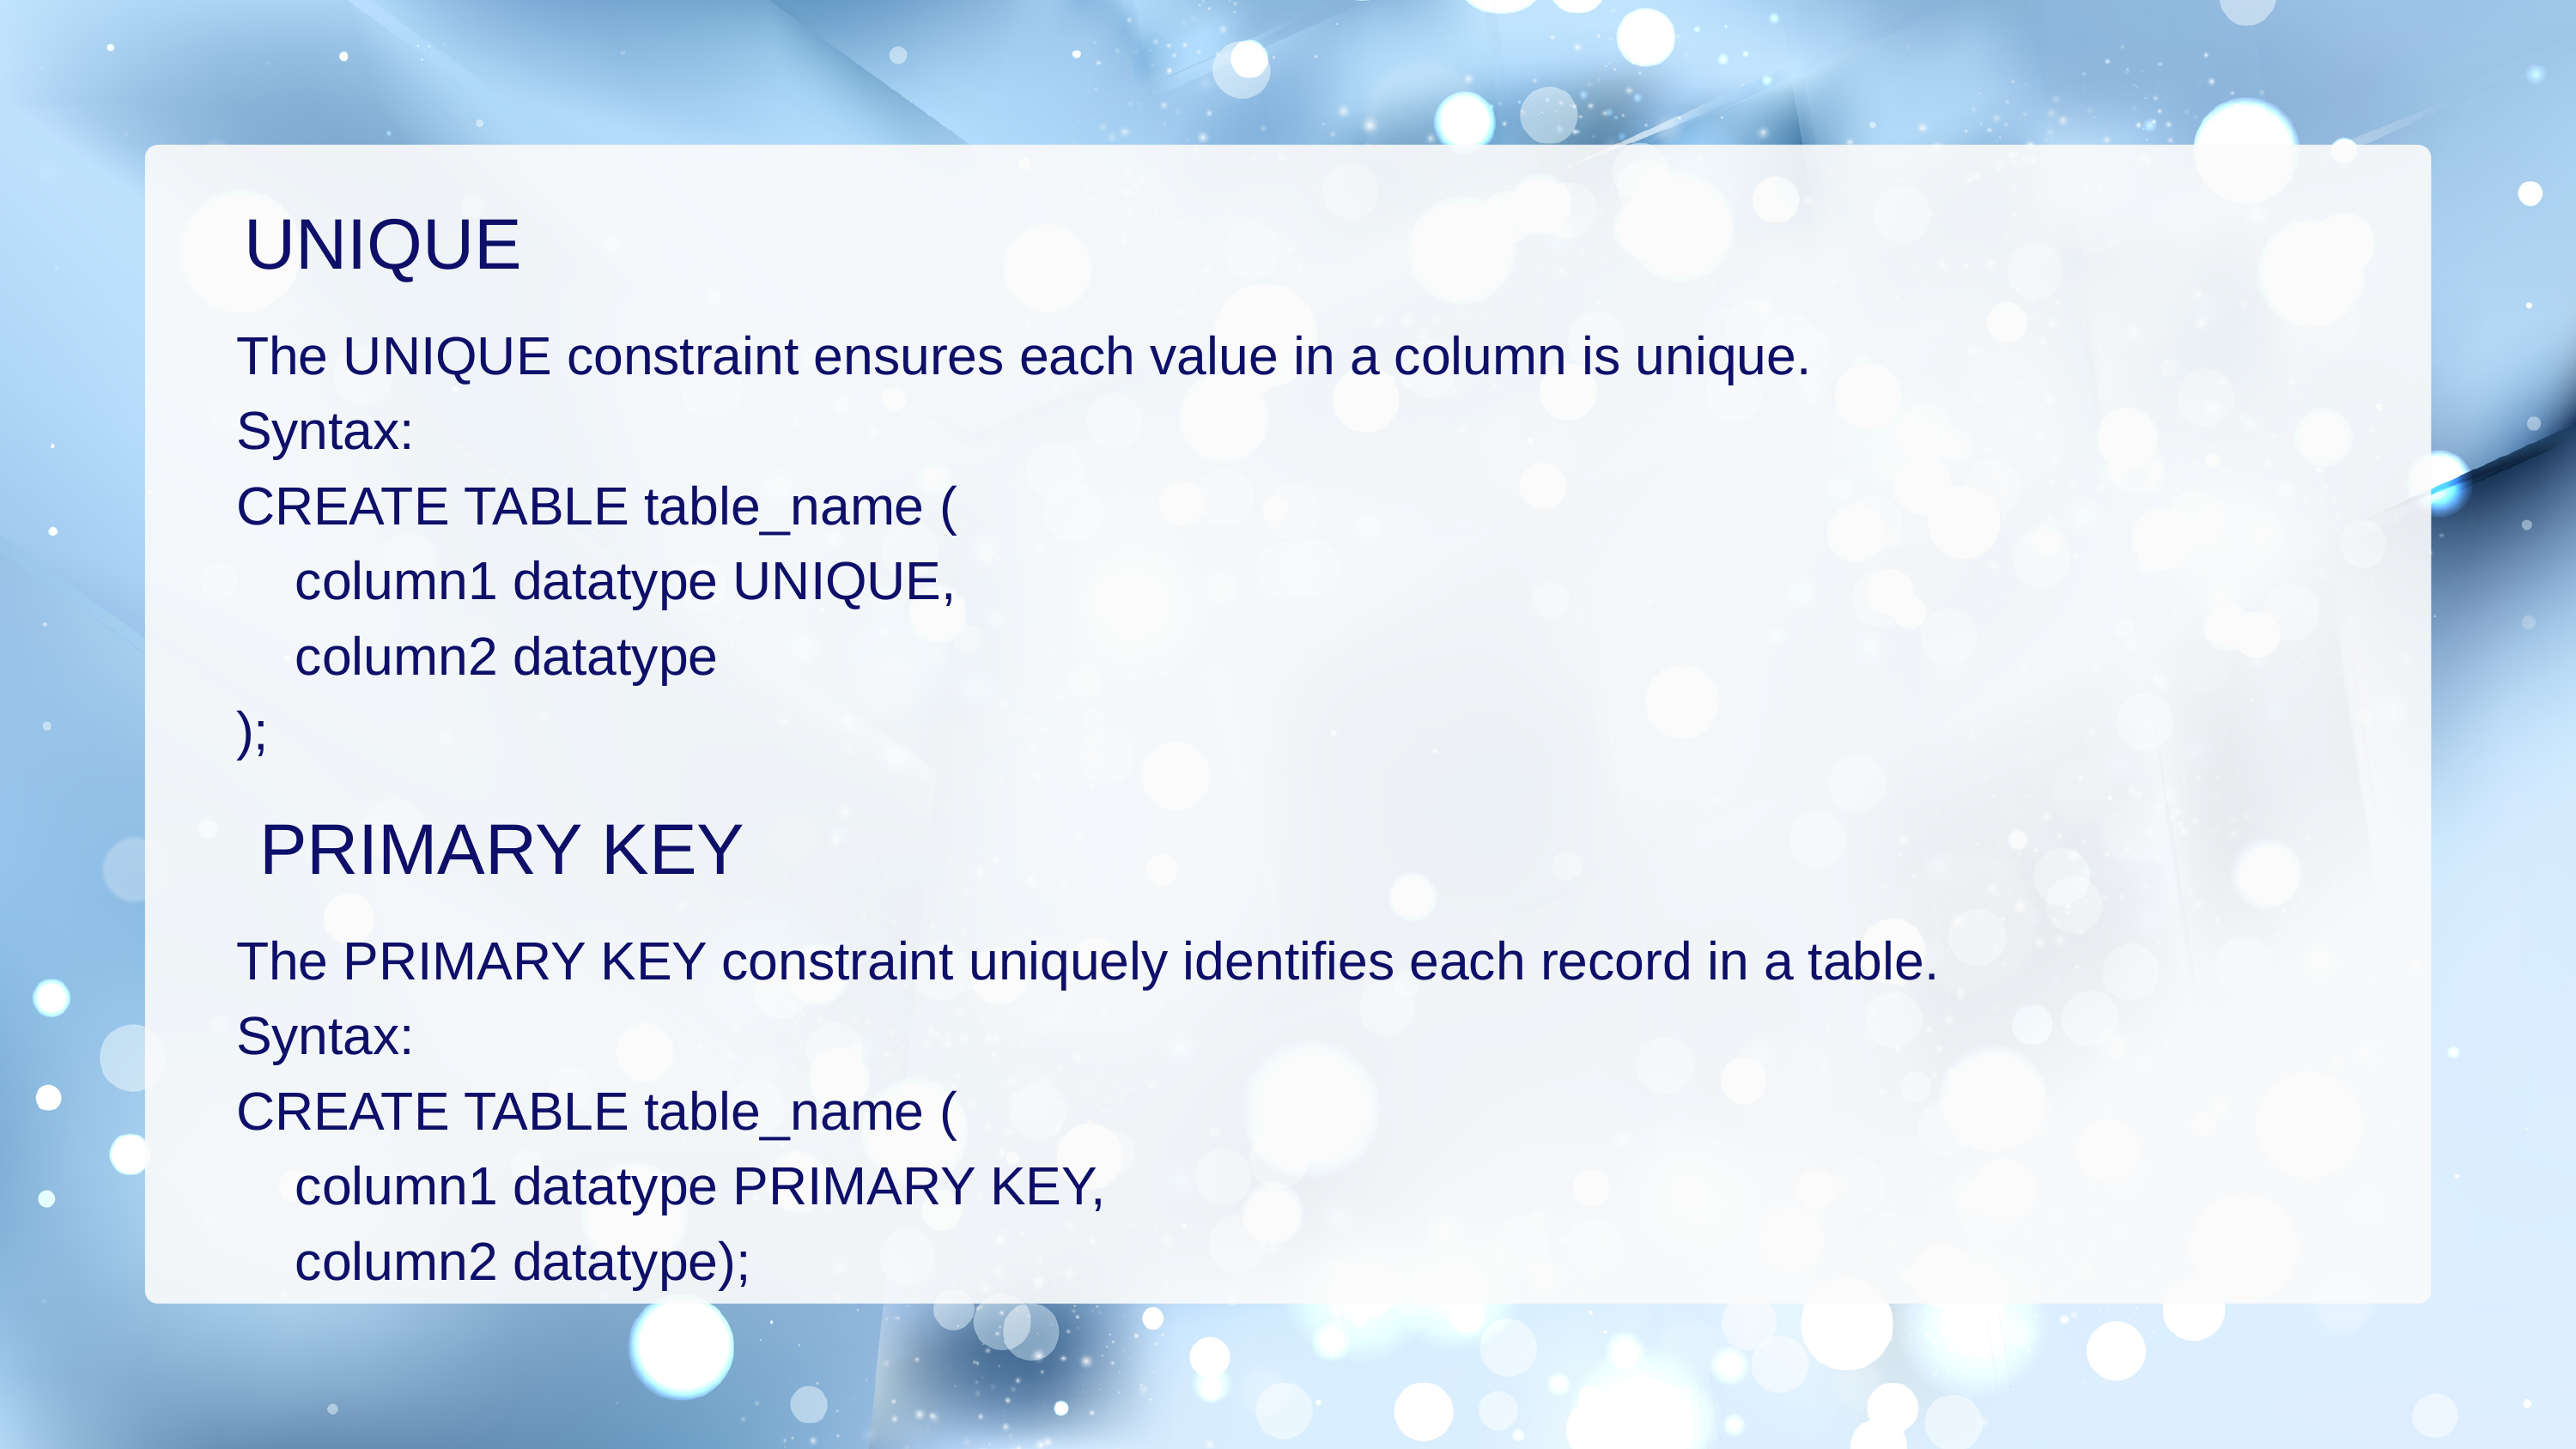

UNIQUE
The UNIQUE constraint ensures each value in a column is unique.
Syntax:
CREATE TABLE table_name (
    column1 datatype UNIQUE,
    column2 datatype
);
PRIMARY KEY
The PRIMARY KEY constraint uniquely identifies each record in a table.
Syntax:
CREATE TABLE table_name (
    column1 datatype PRIMARY KEY,
    column2 datatype);